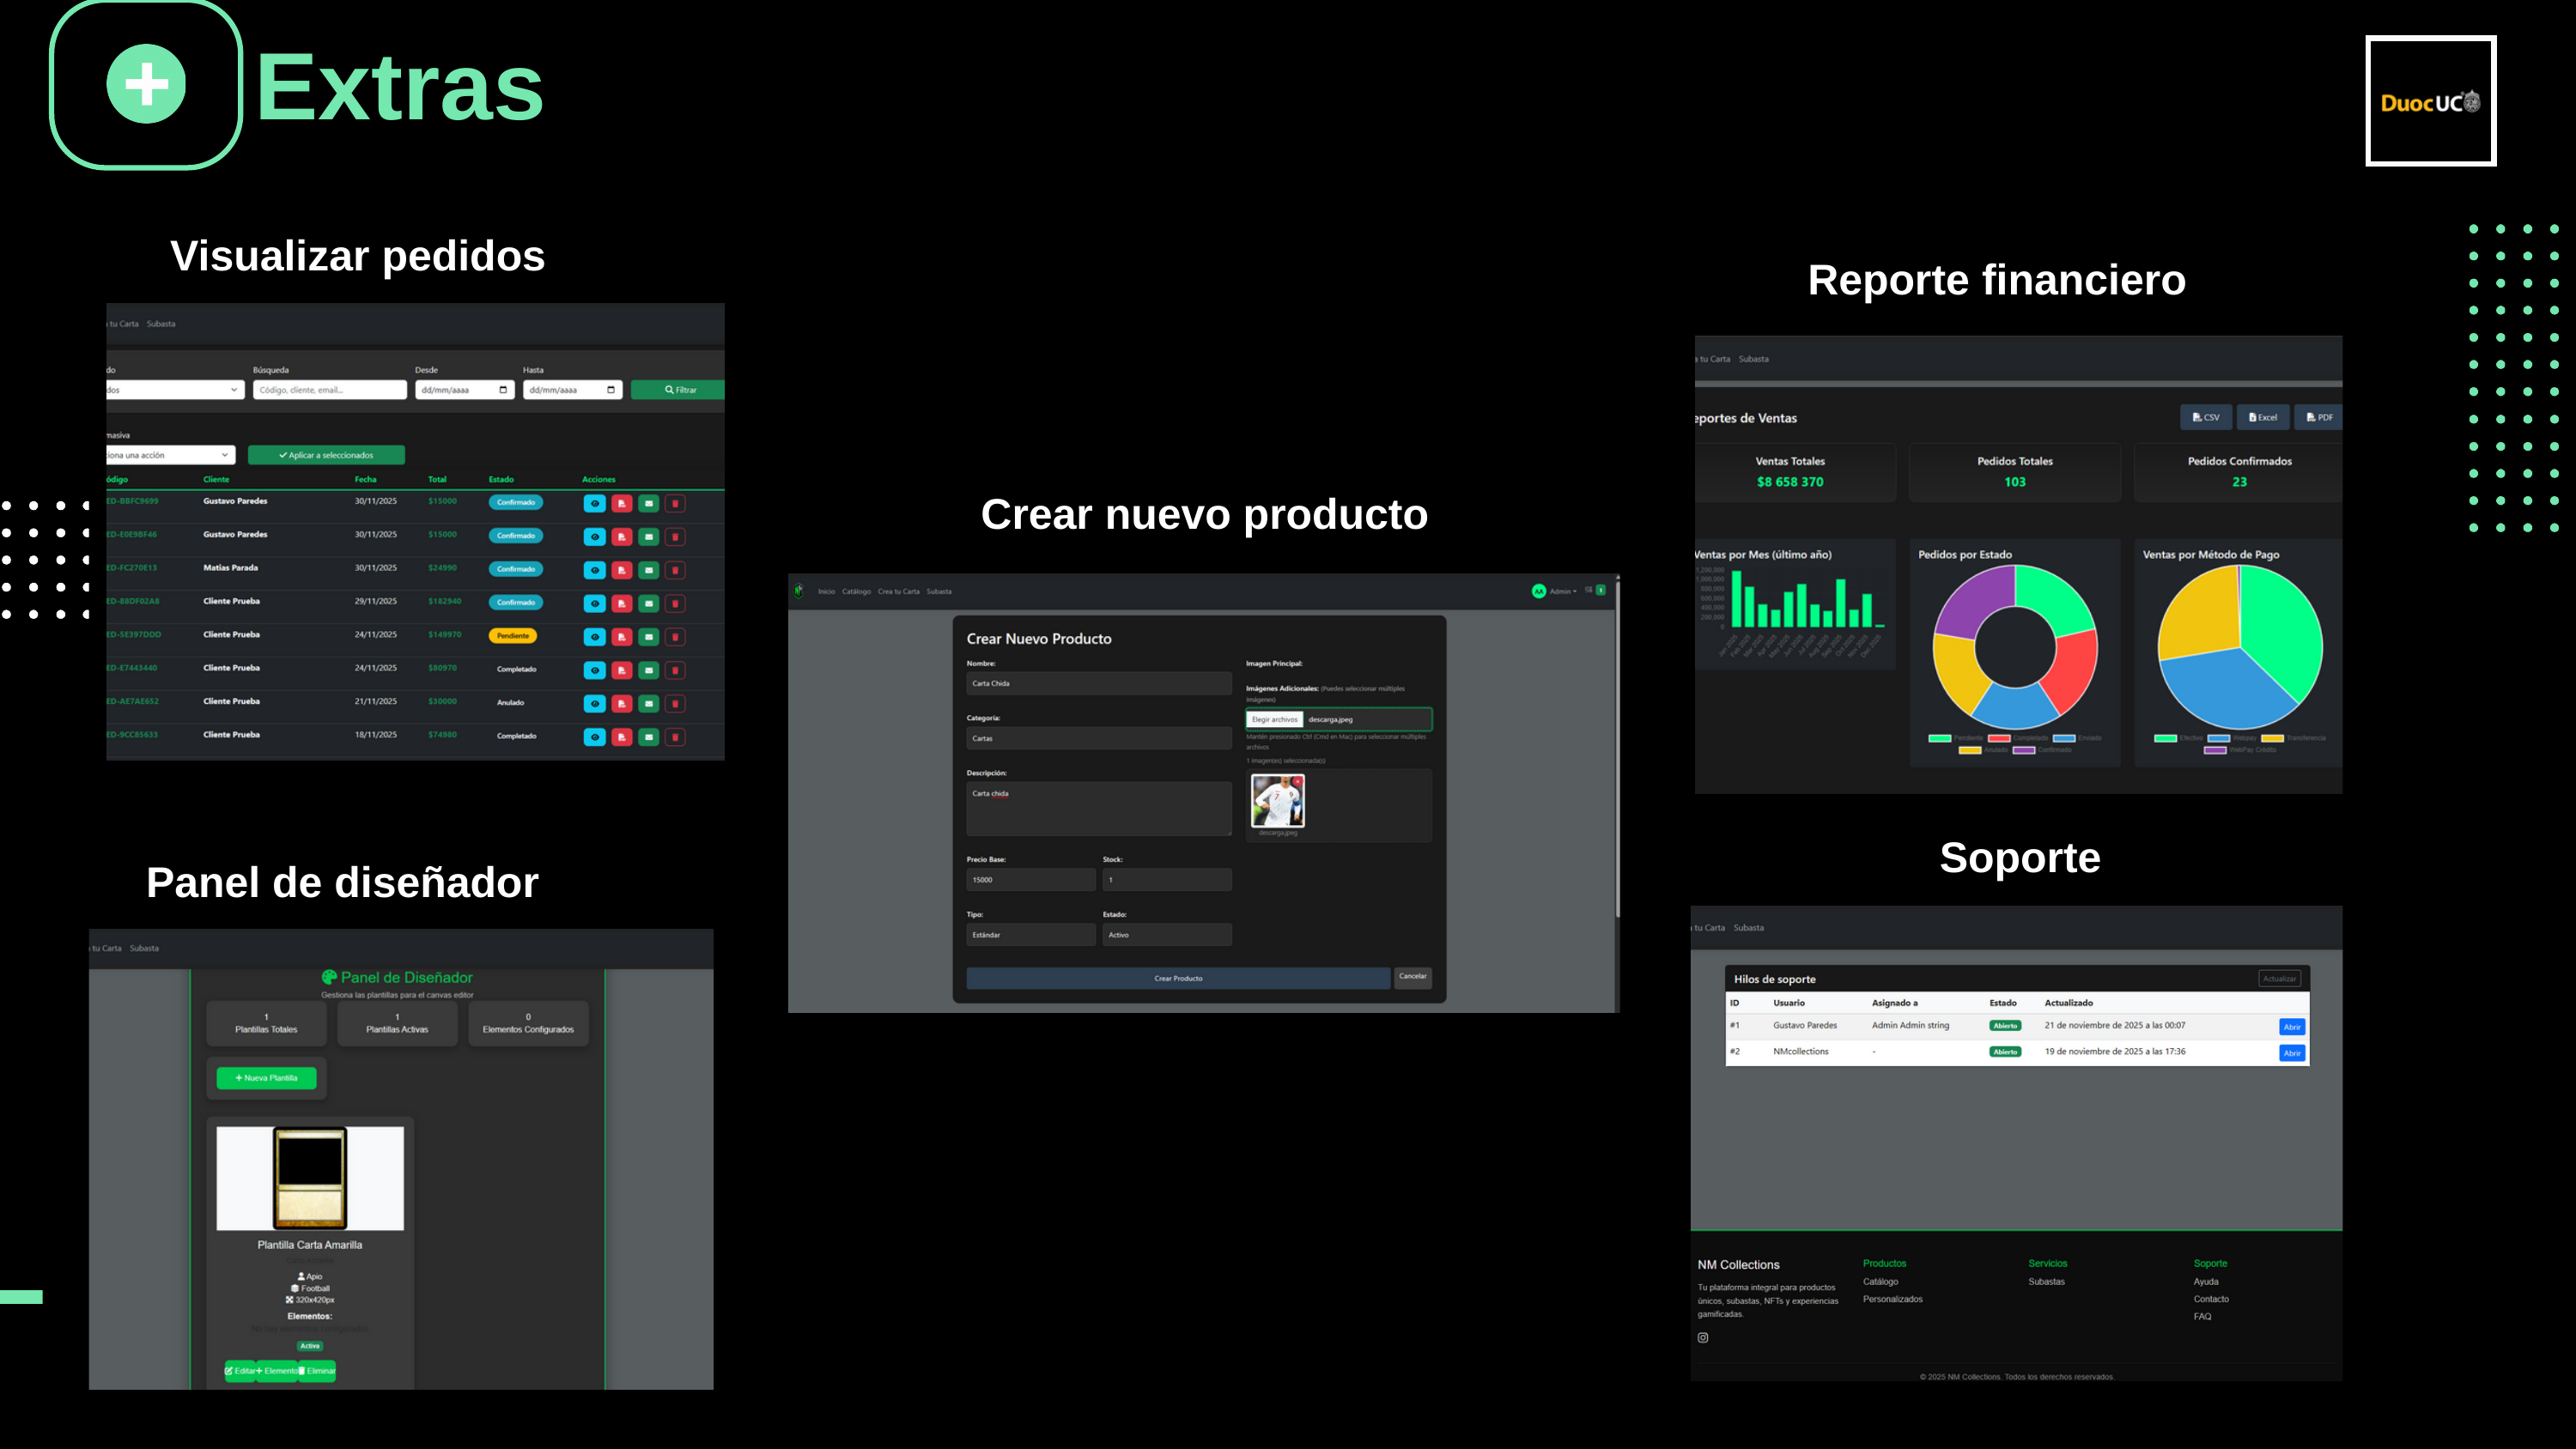

Extras

Visualizar pedidos
Reporte financiero

Crear nuevo producto

Soporte
Panel de diseñador